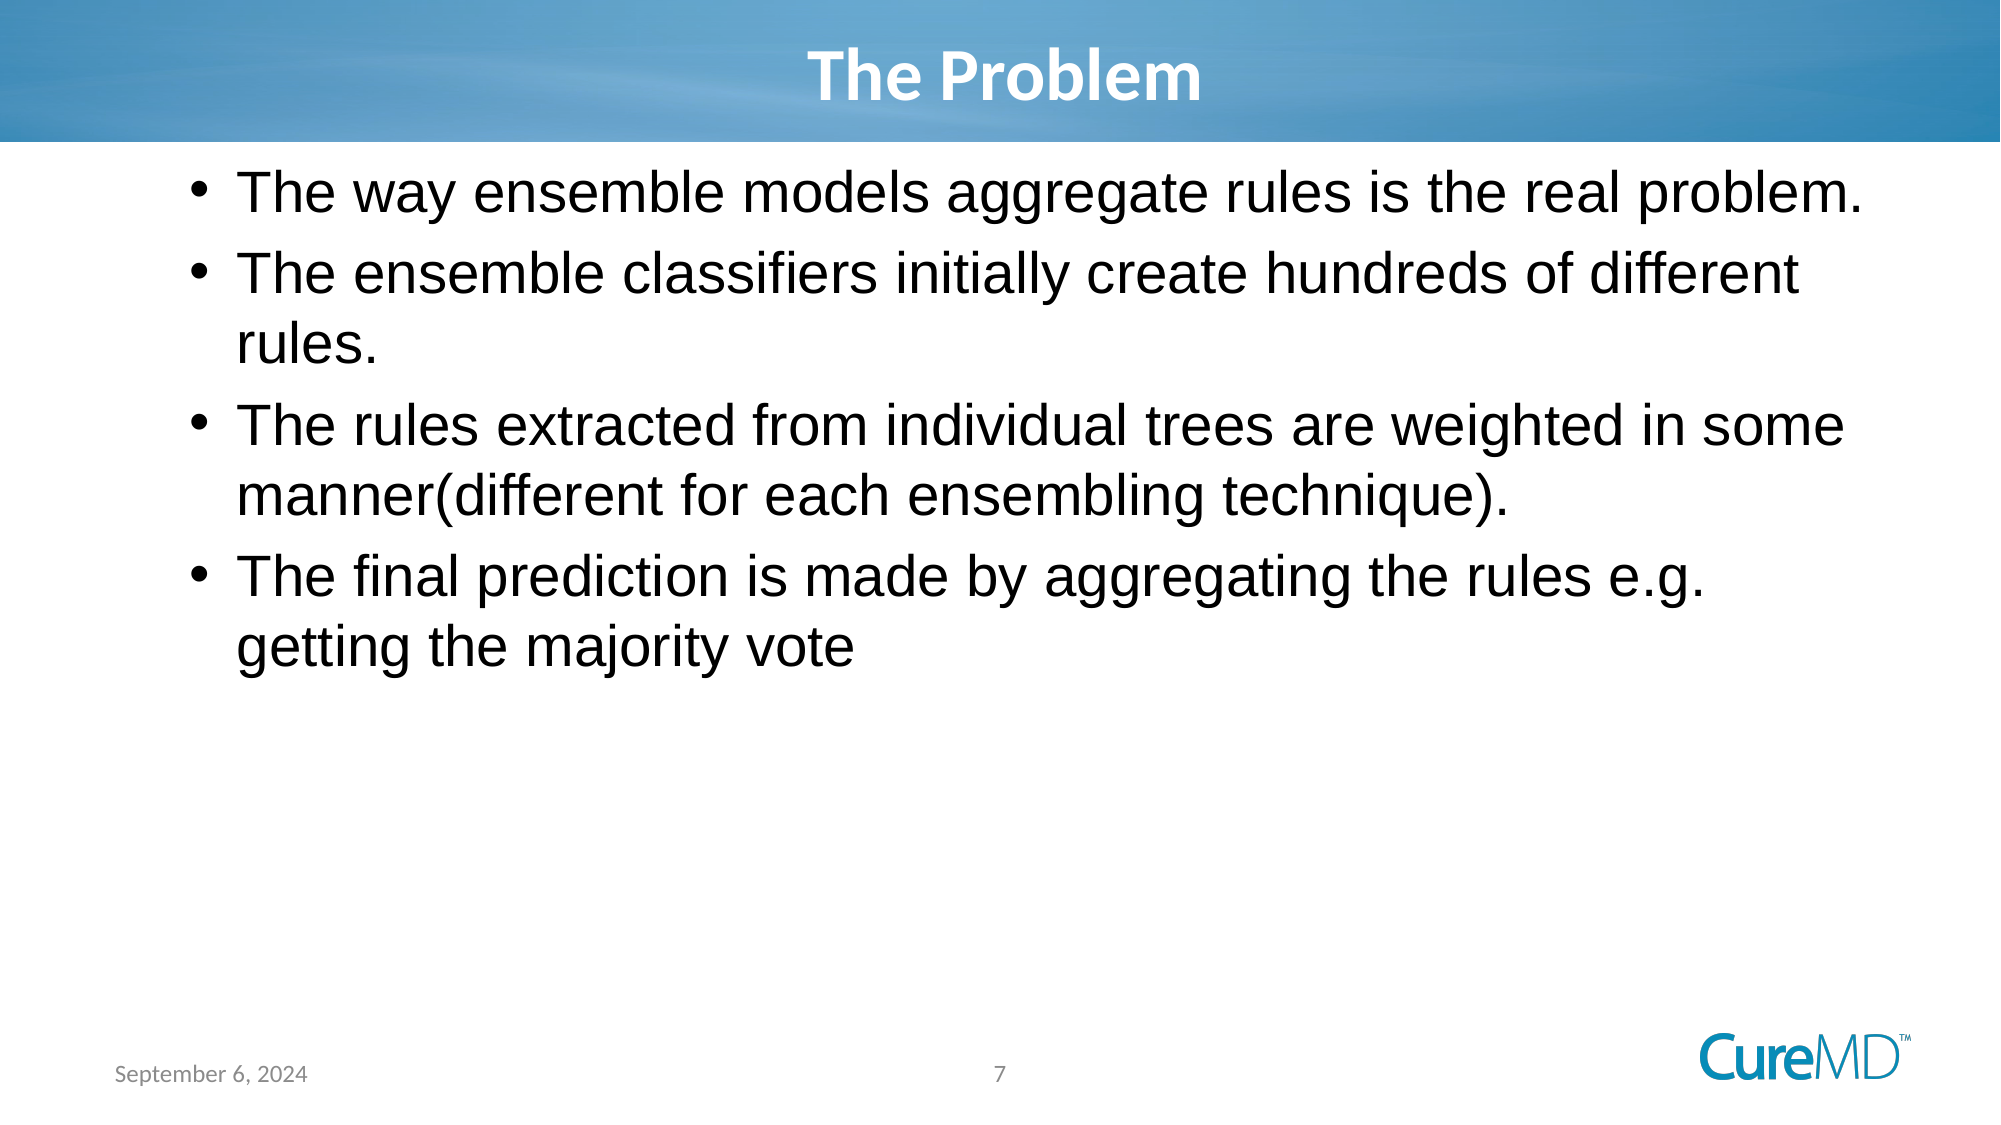

# The Problem
The way ensemble models aggregate rules is the real problem.
The ensemble classifiers initially create hundreds of different rules.
The rules extracted from individual trees are weighted in some manner(different for each ensembling technique).
The final prediction is made by aggregating the rules e.g. getting the majority vote
7
September 6, 2024